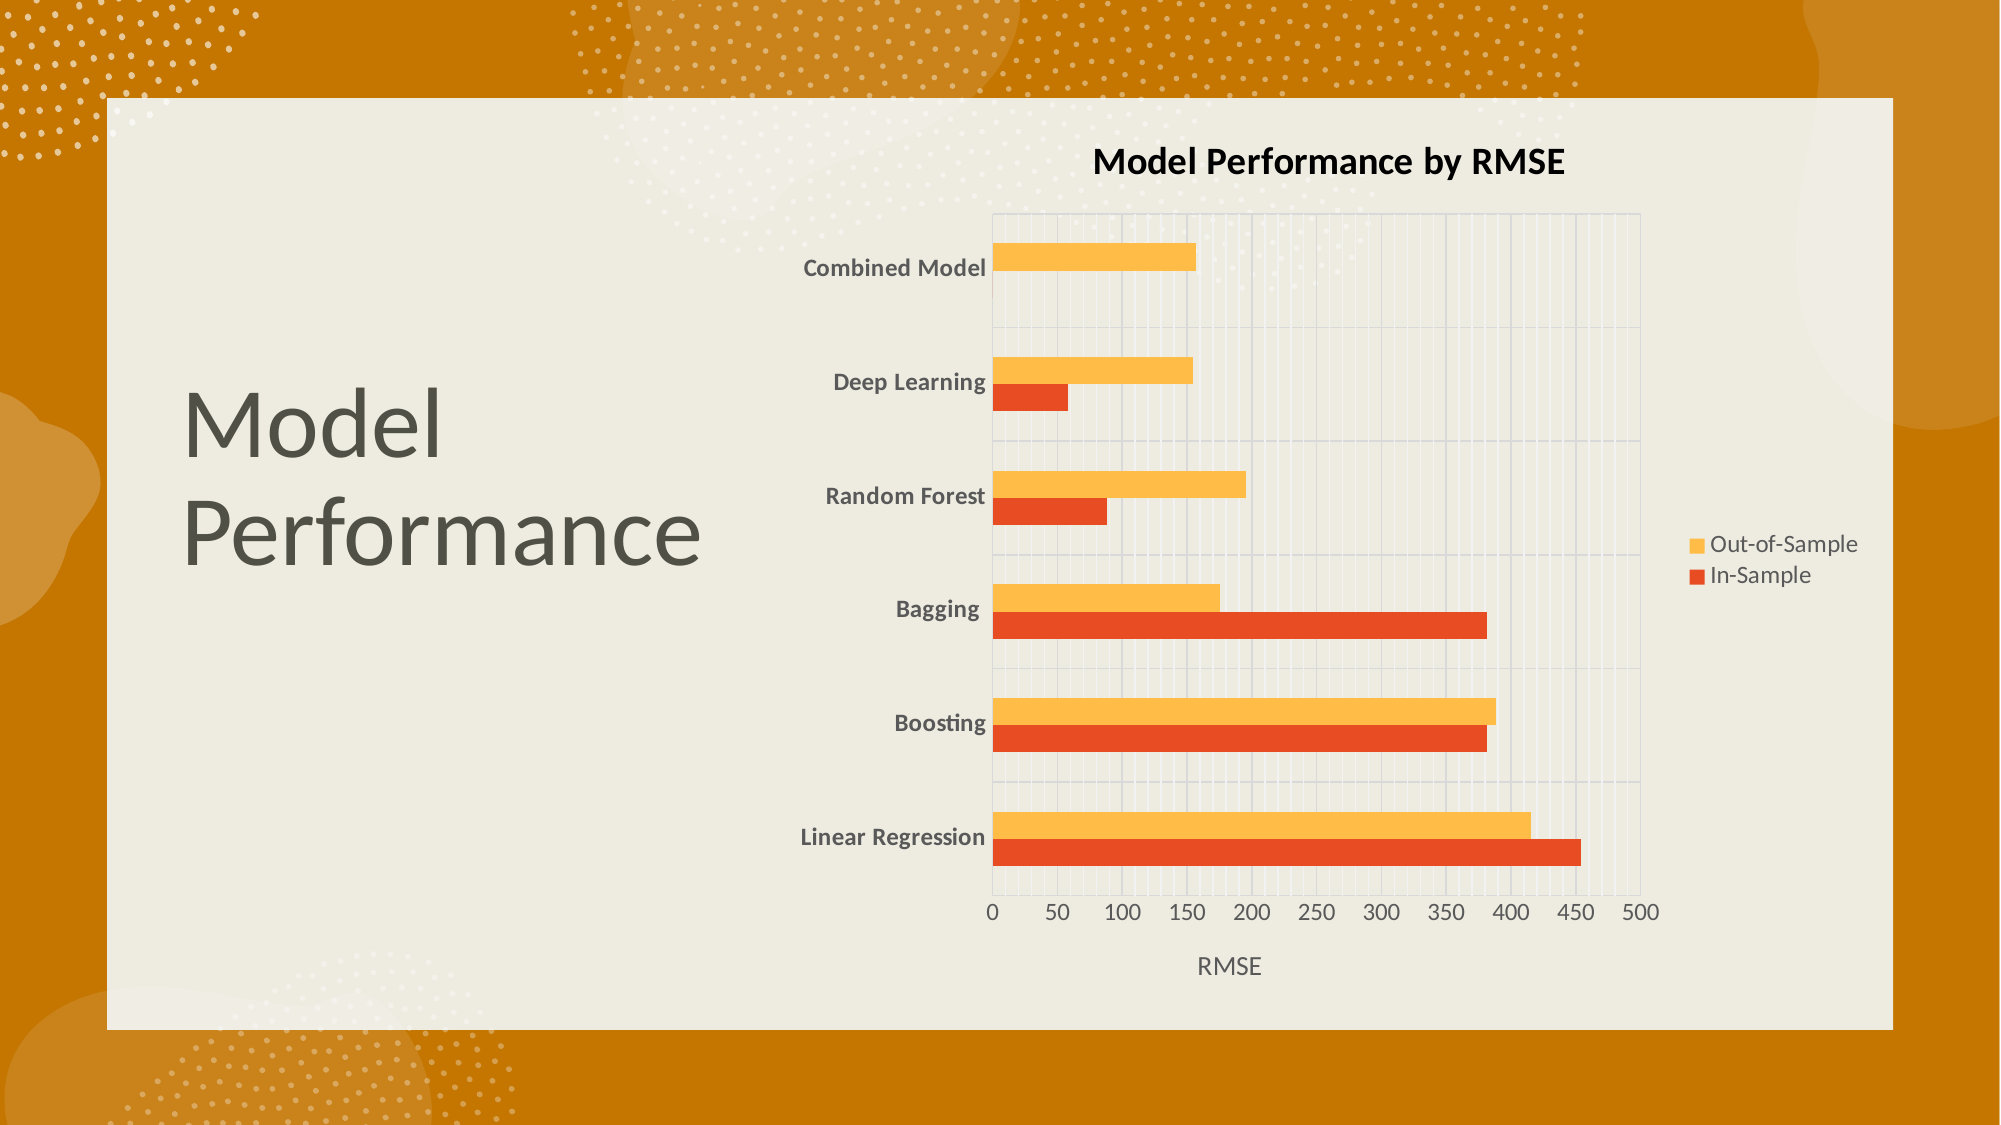

### Chart: Model Performance by RMSE

| Category | In-Sample | Out-of-Sample |
|---|---|---|
| Linear Regression | 453.82 | 415.71 |
| Boosting | 381.73 | 388.31 |
| Bagging  | 381.73 | 175.52 |
| Random Forest | 88.35 | 195.24 |
| Deep Learning | 57.81 | 154.7 |
| Combined Model | 0.0 | 156.55 |
# Model Performance